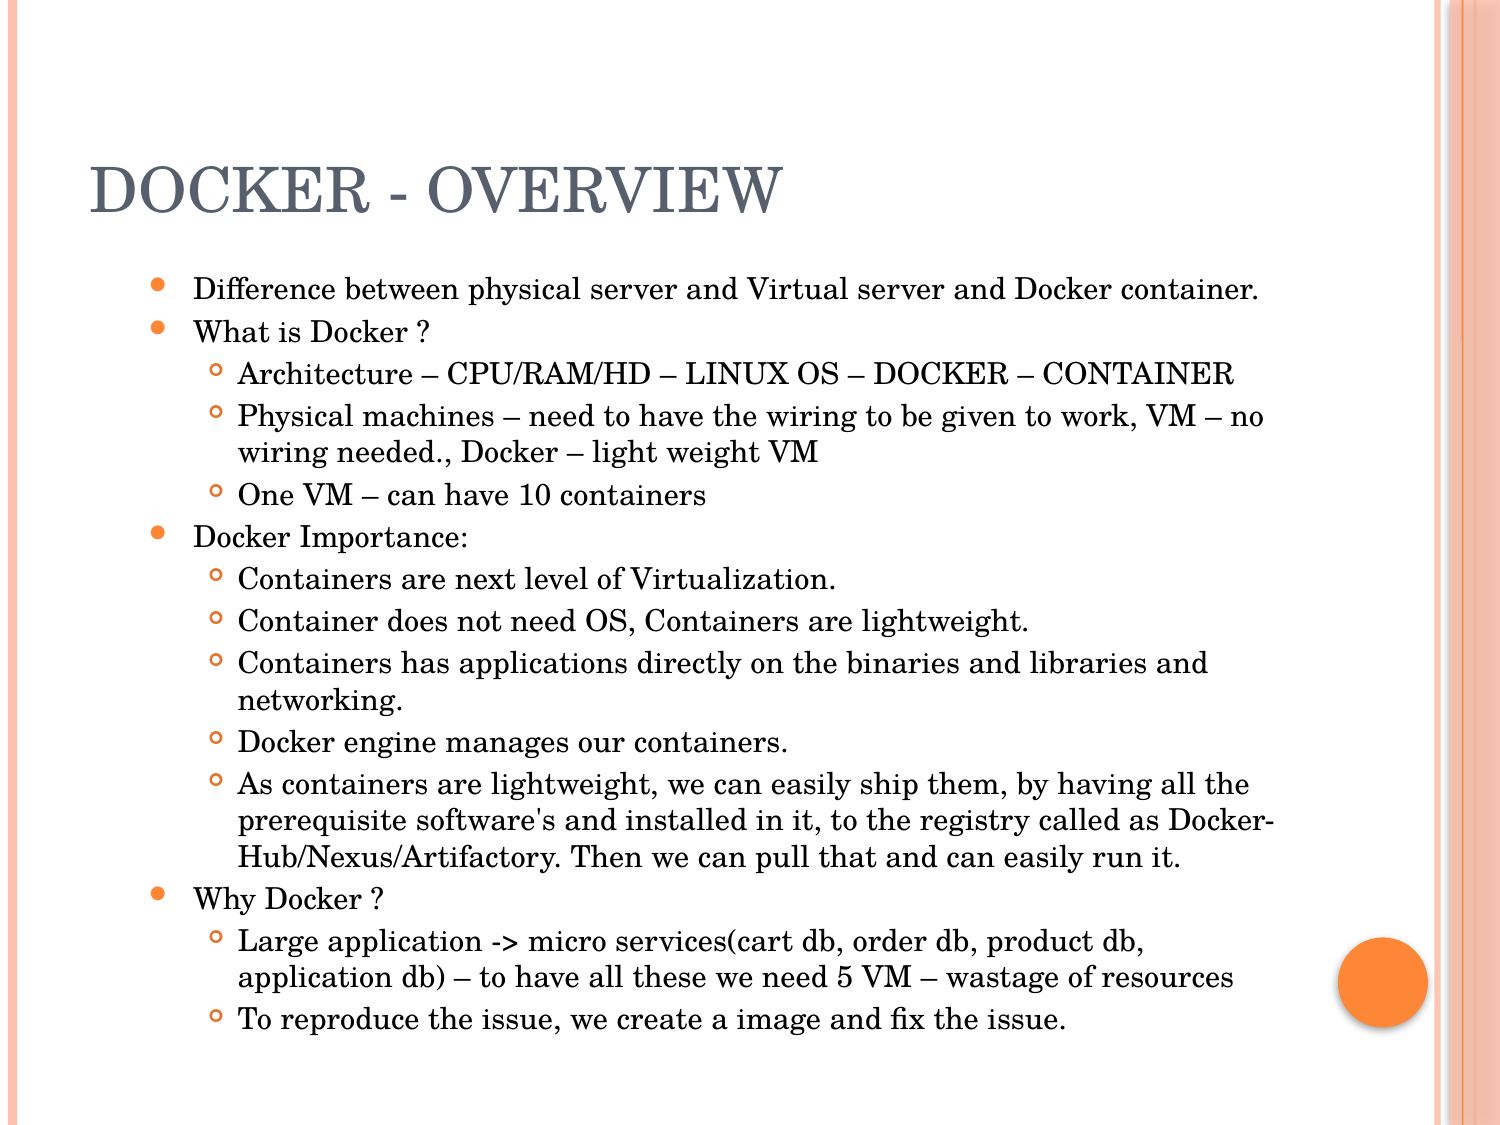

# Docker - Overview
Difference between physical server and Virtual server and Docker container.
What is Docker ?
Architecture – CPU/RAM/HD – LINUX OS – DOCKER – CONTAINER
Physical machines – need to have the wiring to be given to work, VM – no wiring needed., Docker – light weight VM
One VM – can have 10 containers
Docker Importance:
Containers are next level of Virtualization.
Container does not need OS, Containers are lightweight.
Containers has applications directly on the binaries and libraries and networking.
Docker engine manages our containers.
As containers are lightweight, we can easily ship them, by having all the prerequisite software's and installed in it, to the registry called as Docker-Hub/Nexus/Artifactory. Then we can pull that and can easily run it.
Why Docker ?
Large application -> micro services(cart db, order db, product db, application db) – to have all these we need 5 VM – wastage of resources
To reproduce the issue, we create a image and fix the issue.